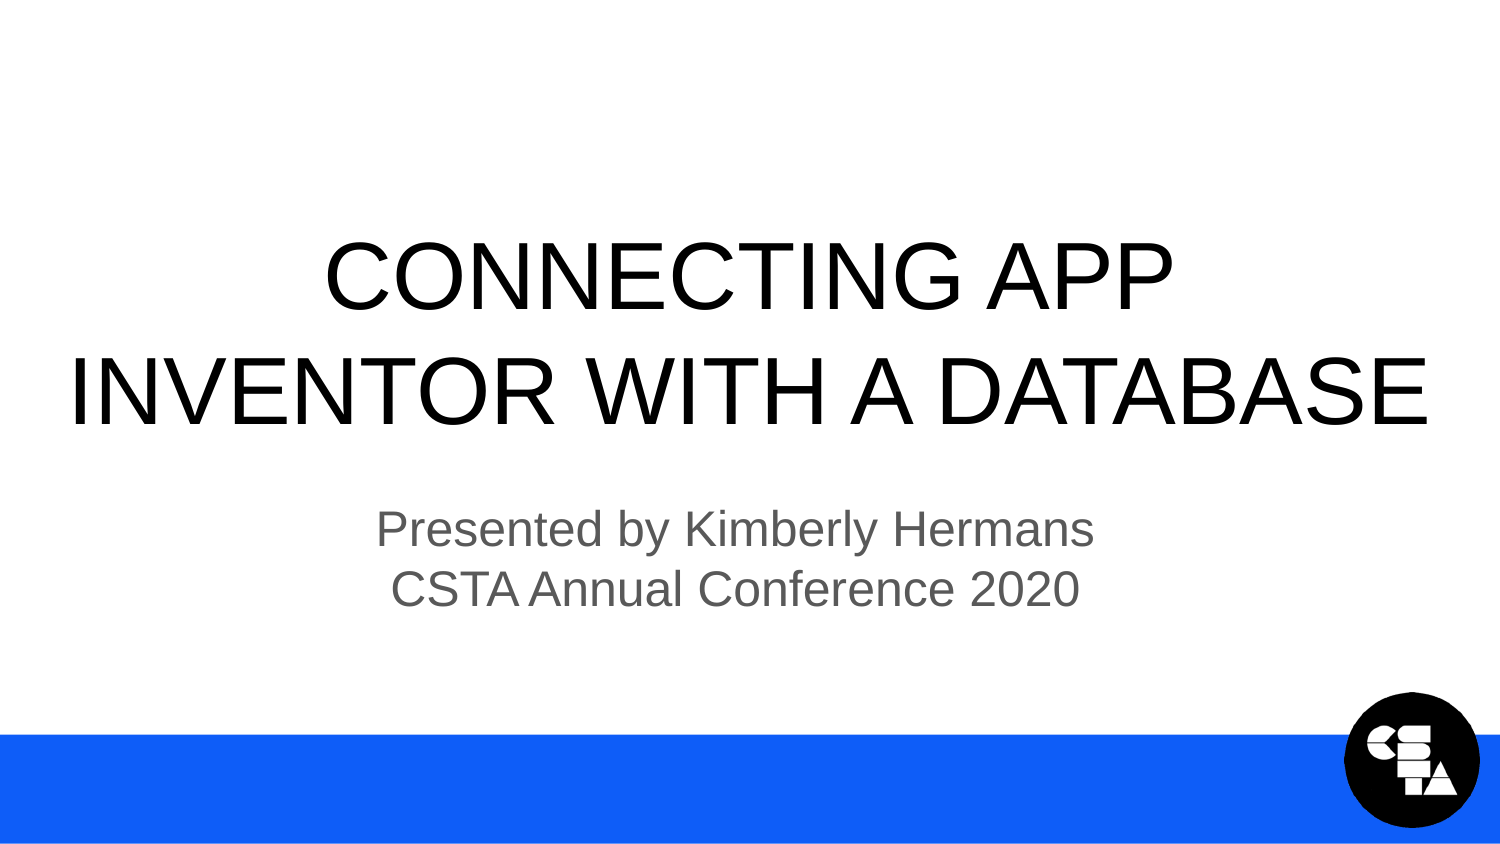

# Connecting App Inventor with a Database
Presented by Kimberly Hermans
CSTA Annual Conference 2020